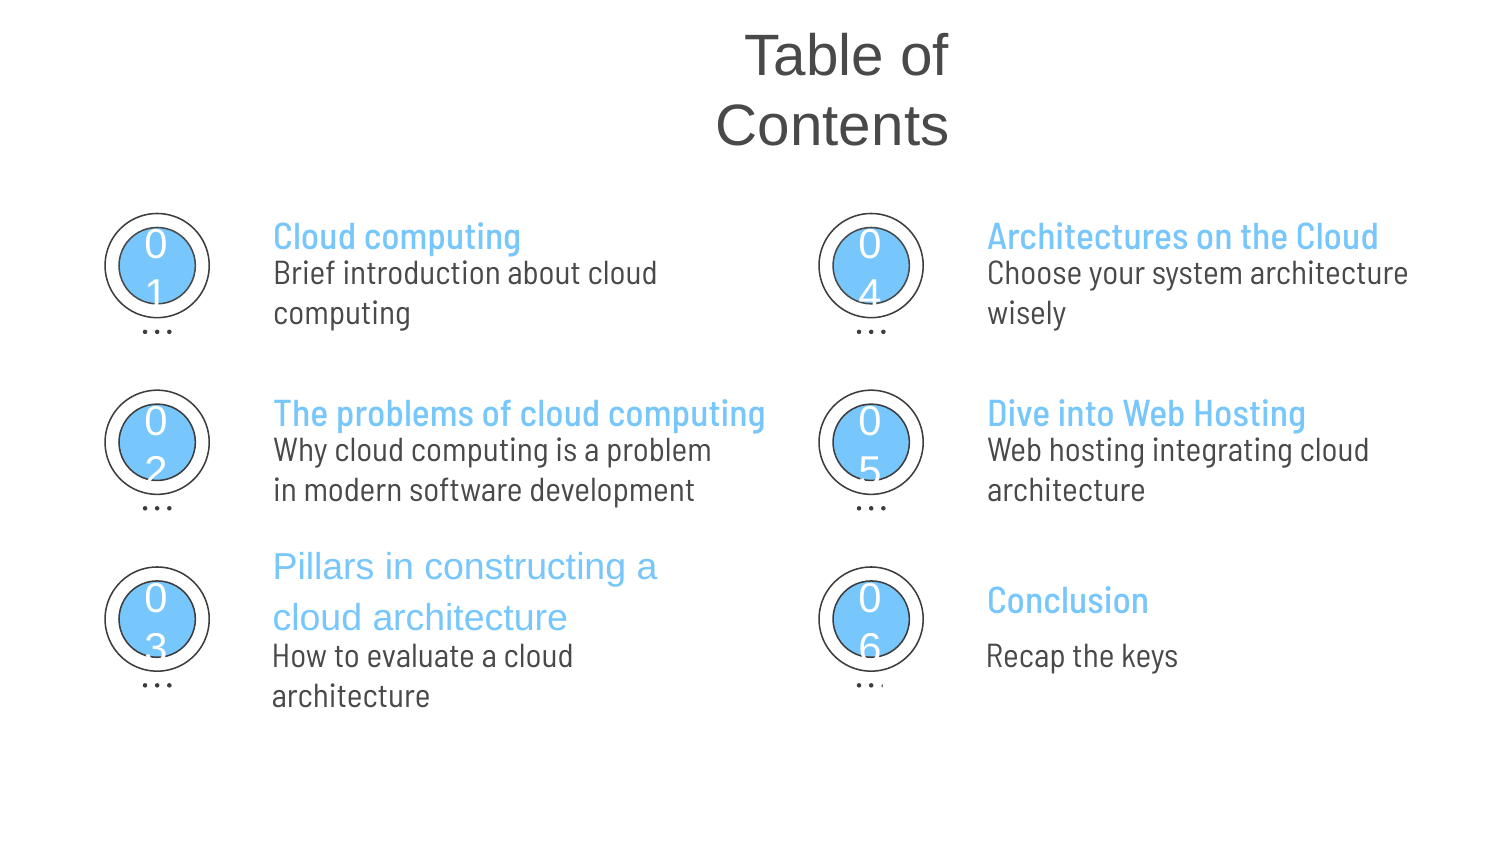

# Table of Contents
Cloud computing
Architectures on the Cloud

Brief introduction about cloud computing
Choose your system architecture wisely
01
04
The problems of cloud computing
Dive into Web Hosting

Why cloud computing is a problem in modern software development
Web hosting integrating cloud architecture
02
05
Pillars in constructing a cloud architecture
Conclusion

03
06
How to evaluate a cloud architecture
Recap the keys
4